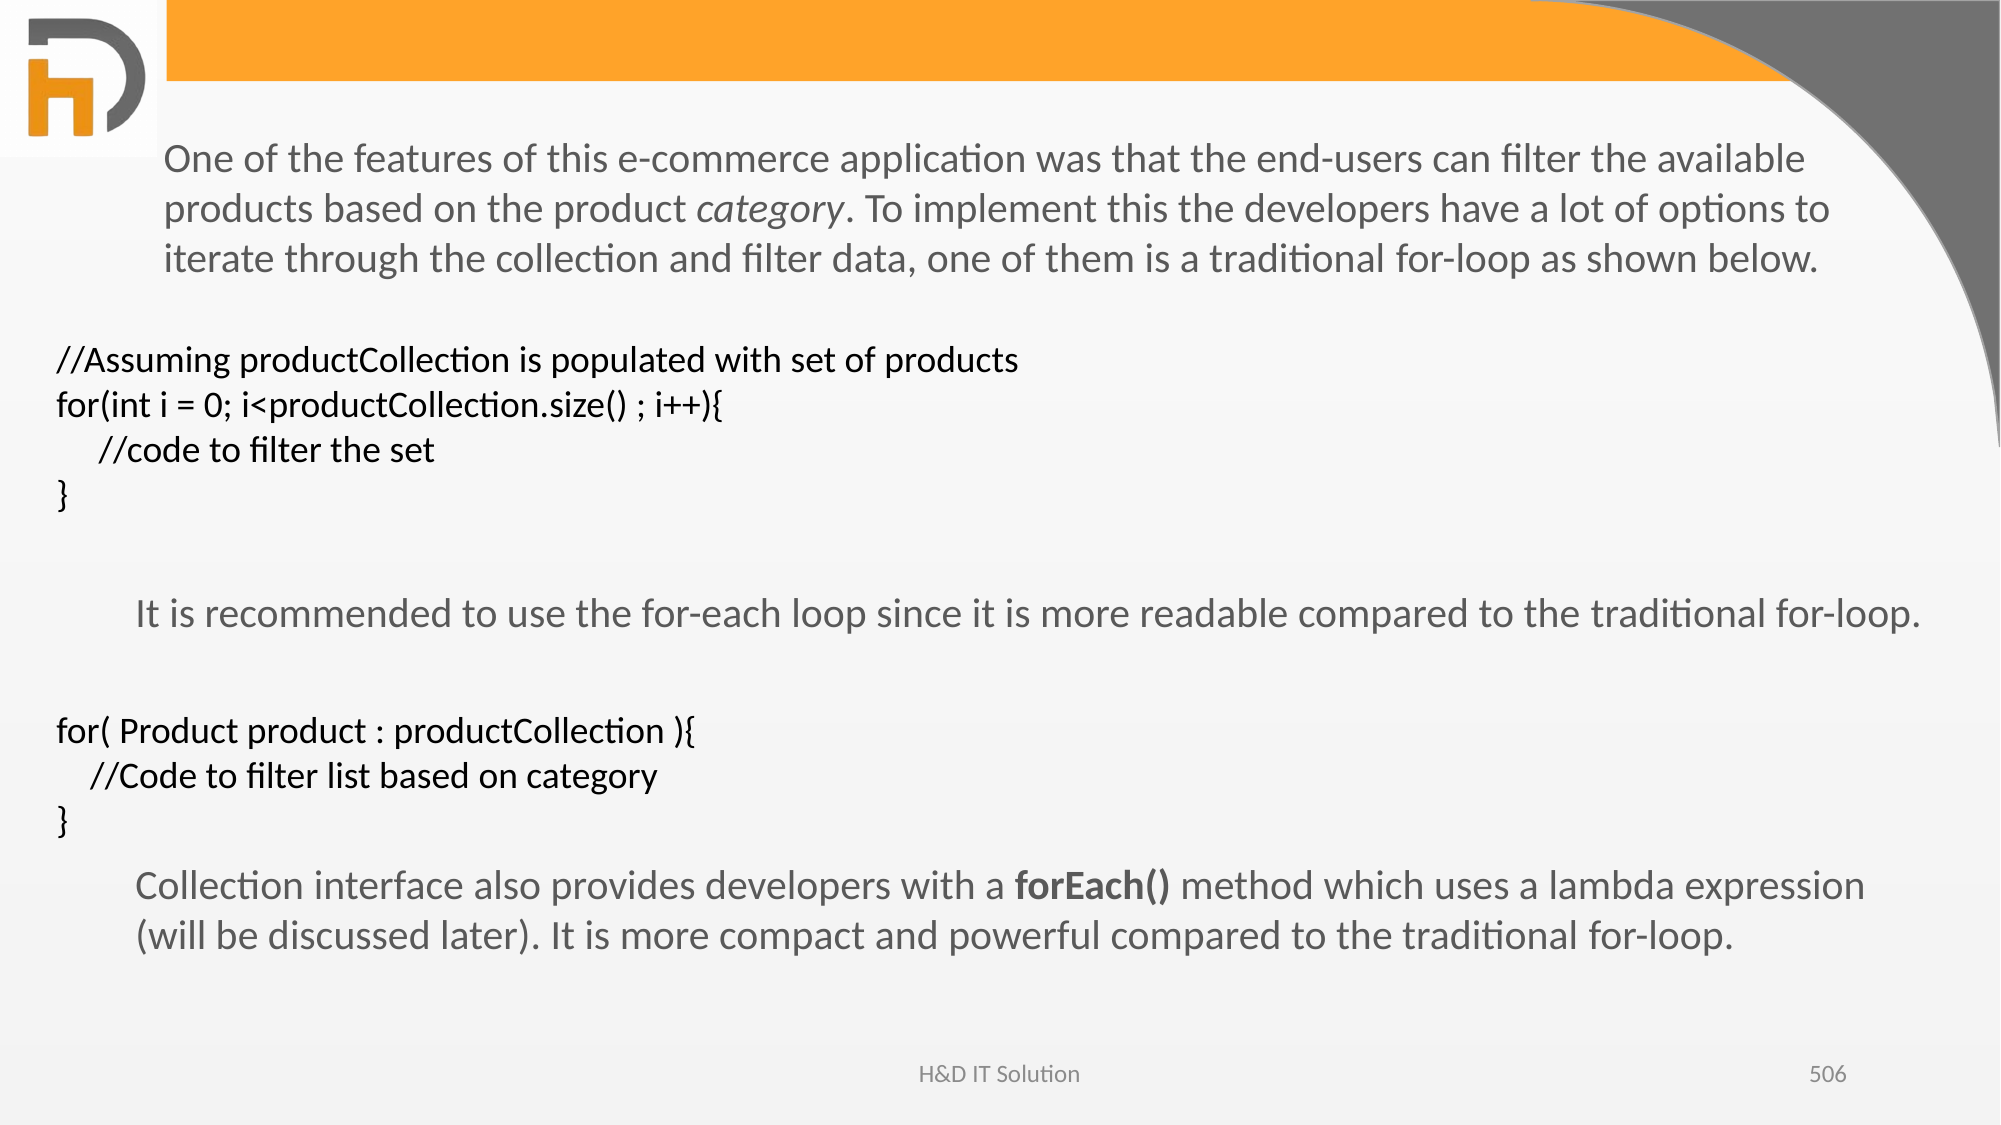

One of the features of this e-commerce application was that the end-users can filter the available products based on the product category. To implement this the developers have a lot of options to iterate through the collection and filter data, one of them is a traditional for-loop as shown below.
//Assuming productCollection is populated with set of products
for(int i = 0; i<productCollection.size() ; i++){
     //code to filter the set
}
It is recommended to use the for-each loop since it is more readable compared to the traditional for-loop.
for( Product product : productCollection ){
    //Code to filter list based on category
}
Collection interface also provides developers with a forEach() method which uses a lambda expression (will be discussed later). It is more compact and powerful compared to the traditional for-loop.
H&D IT Solution
506